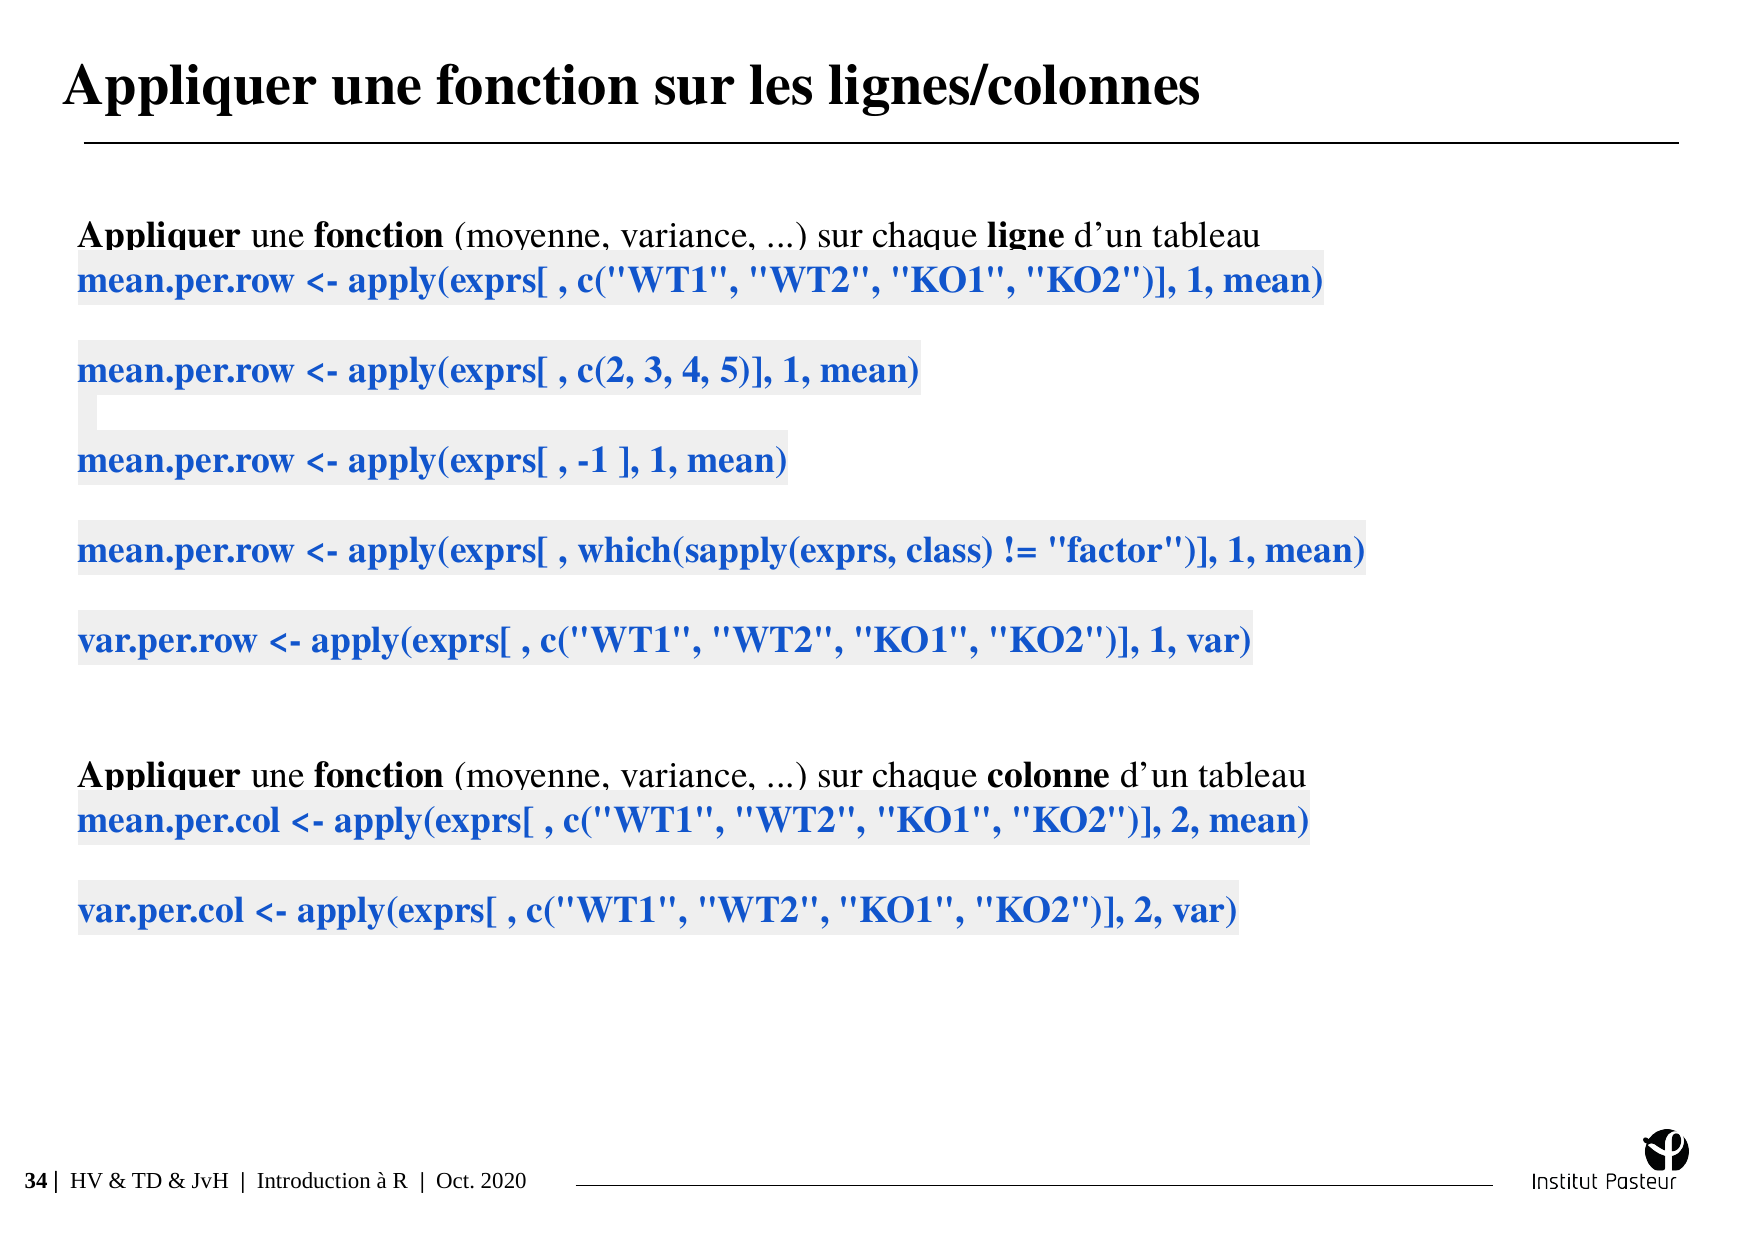

Appliquer une fonction sur les lignes/colonnes
Appliquer une fonction (moyenne, variance, ...) sur chaque ligne d’un tableau
mean.per.row <- apply(exprs[ , c("WT1", "WT2", "KO1", "KO2")], 1, mean)

mean.per.row <- apply(exprs[ , c(2, 3, 4, 5)], 1, mean)

mean.per.row <- apply(exprs[ , -1 ], 1, mean)

mean.per.row <- apply(exprs[ , which(sapply(exprs, class) != "factor")], 1, mean)

var.per.row <- apply(exprs[ , c("WT1", "WT2", "KO1", "KO2")], 1, var)

Appliquer une fonction (moyenne, variance, ...) sur chaque colonne d’un tableau
mean.per.col <- apply(exprs[ , c("WT1", "WT2", "KO1", "KO2")], 2, mean)

var.per.col <- apply(exprs[ , c("WT1", "WT2", "KO1", "KO2")], 2, var)